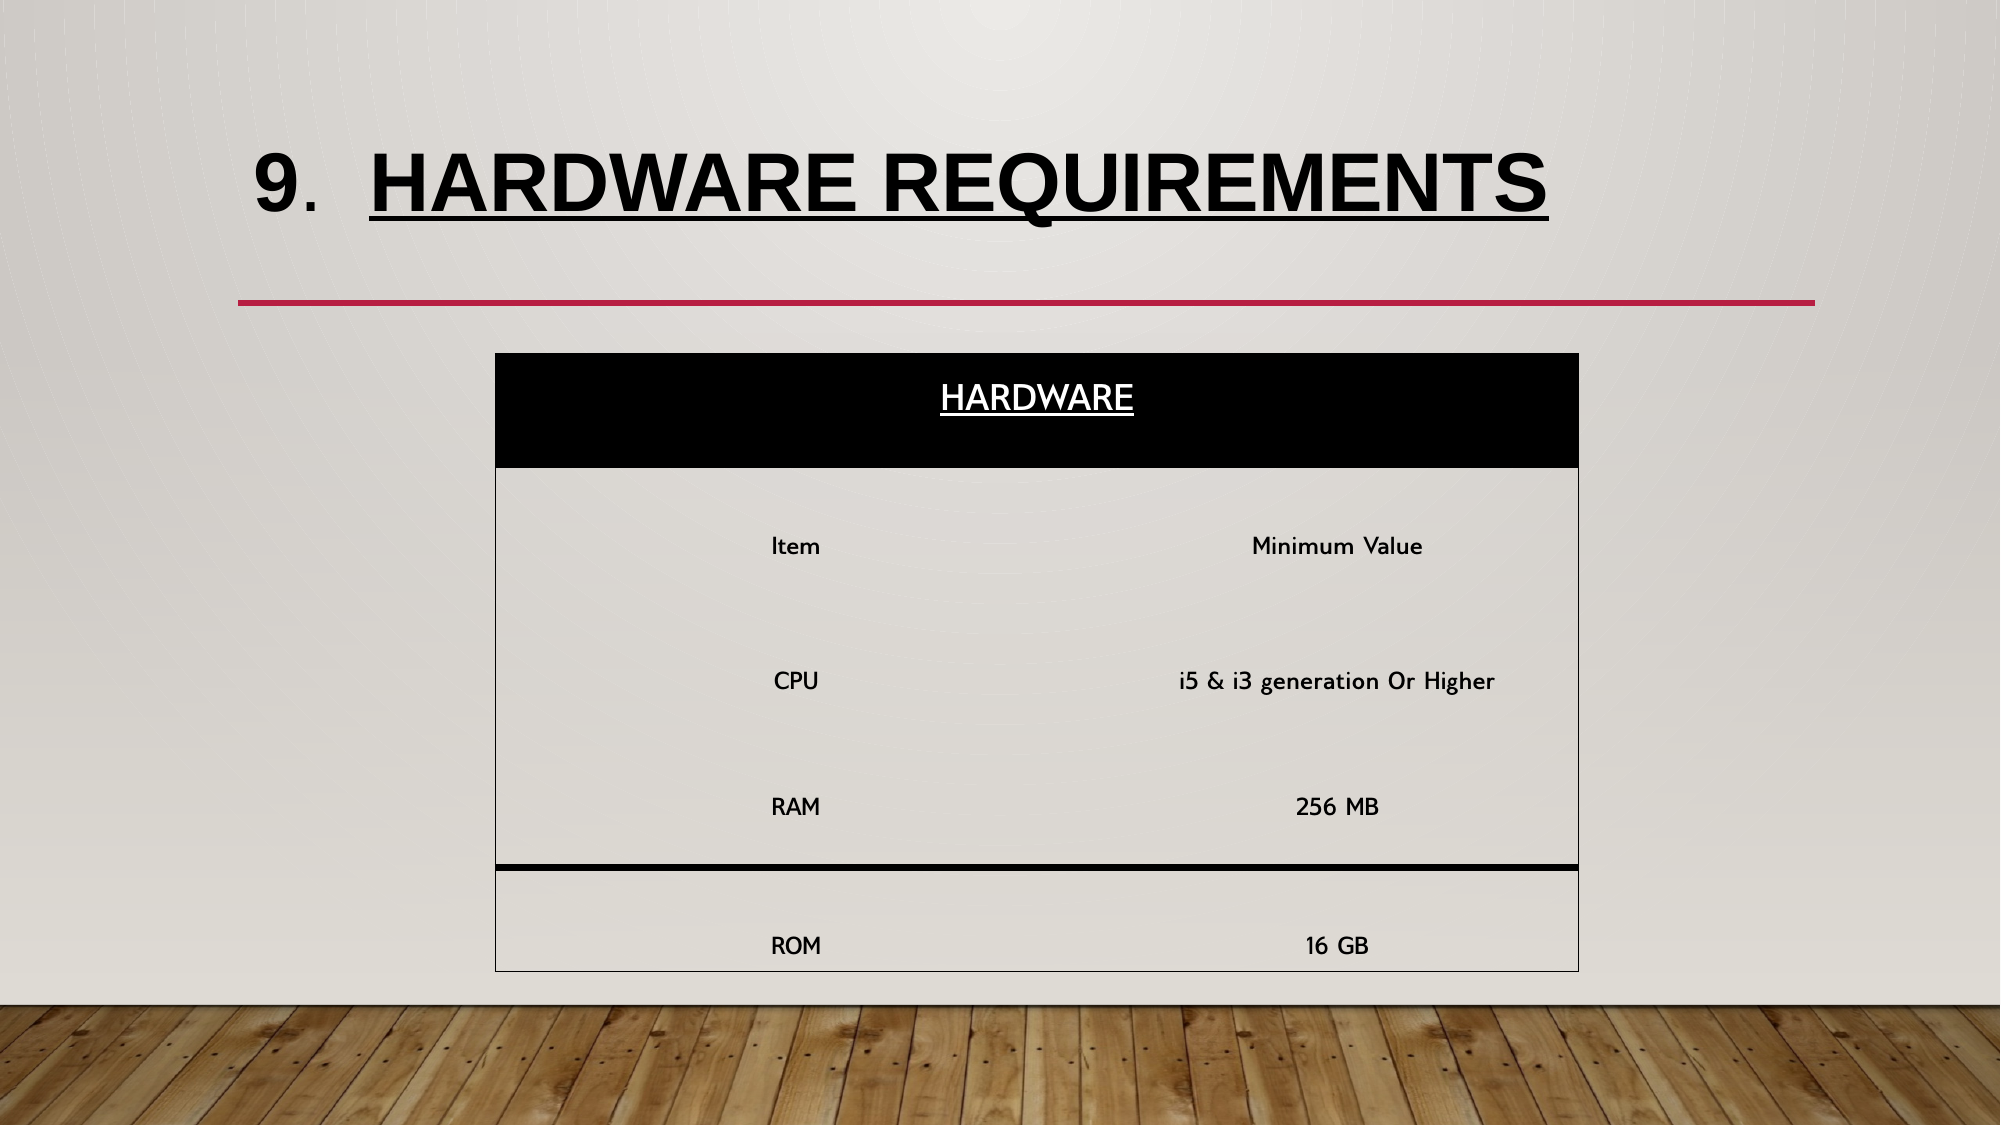

# 9.  HARDWARE REQUIREMENTS

| HARDWARE |  |
| --- | --- |
| Item | Minimum Value |
| CPU | i5 & i3 generation Or Higher |
| RAM | 256 MB |
| ROM | 16 GB |